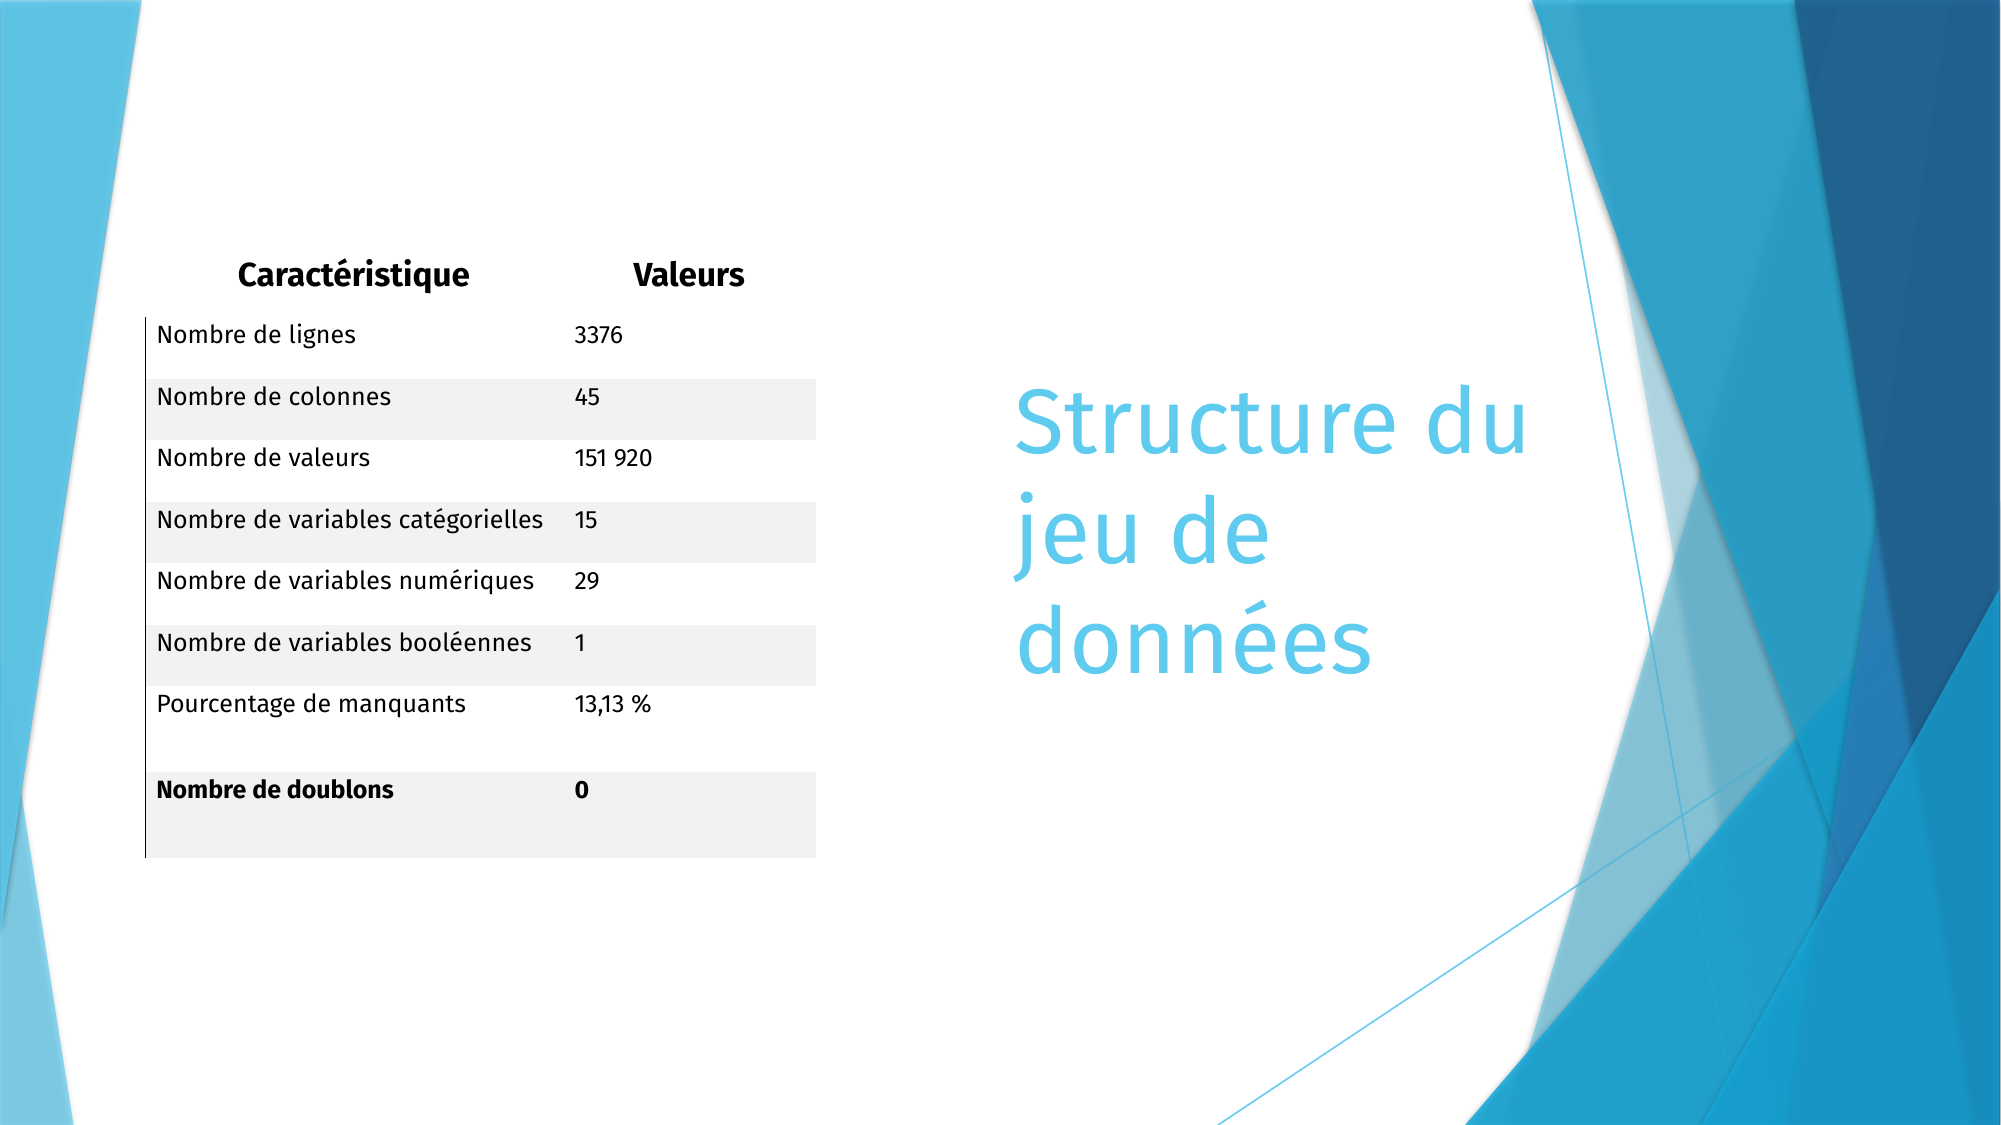

# Structure du jeu de données
| Caractéristique | Valeurs |
| --- | --- |
| Nombre de lignes | 3376 |
| Nombre de colonnes | 45 |
| Nombre de valeurs | 151 920 |
| Nombre de variables catégorielles | 15 |
| Nombre de variables numériques | 29 |
| Nombre de variables booléennes | 1 |
| Pourcentage de manquants | 13,13 % |
| Nombre de doublons | 0 |